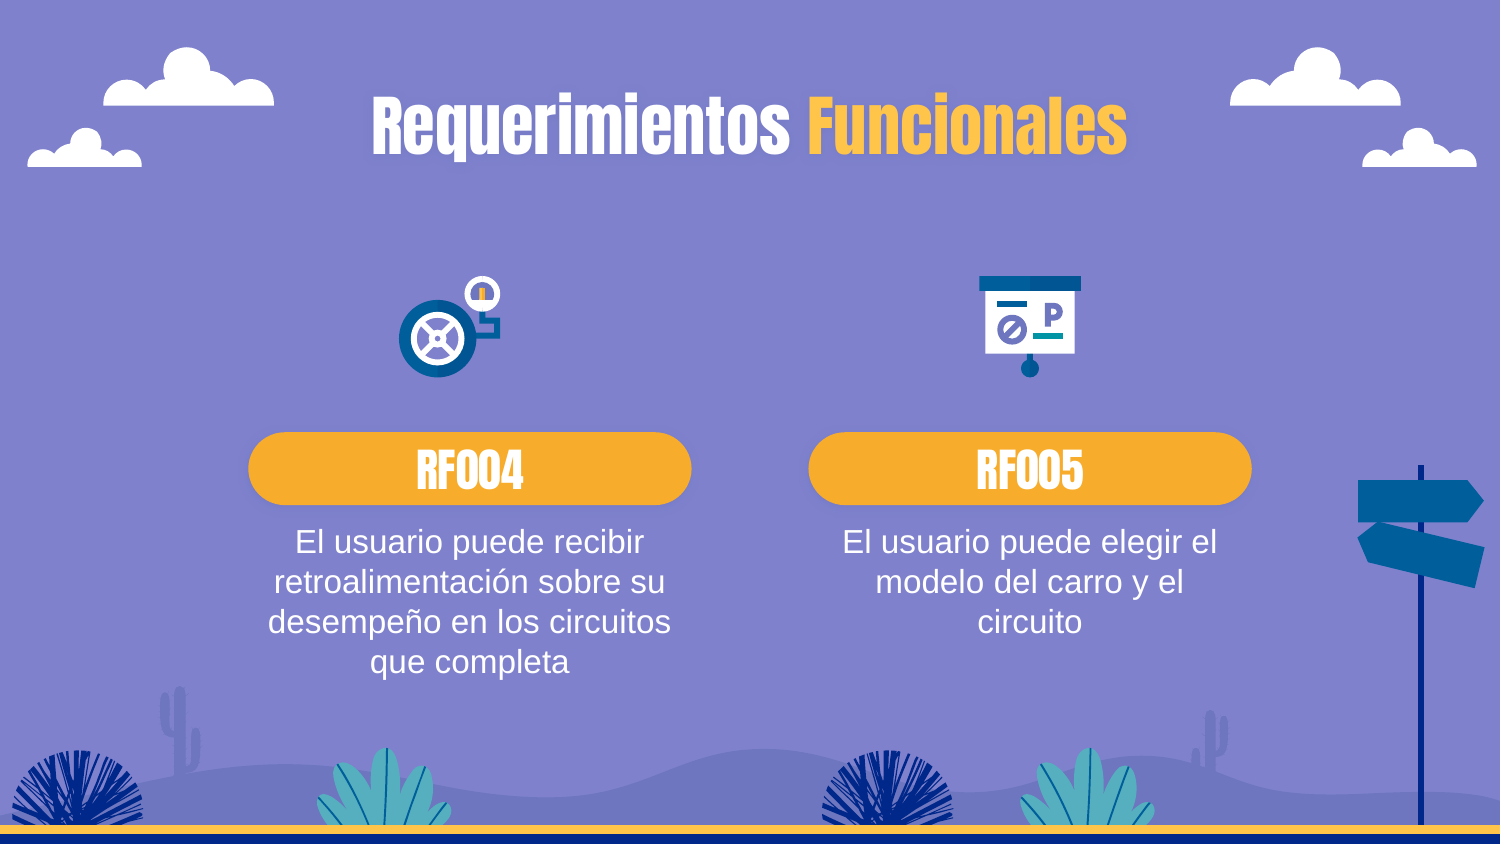

# Requerimientos Funcionales

RF004
RF005

El usuario puede recibir retroalimentación sobre su desempeño en los circuitos que completa
El usuario puede elegir el modelo del carro y el circuito